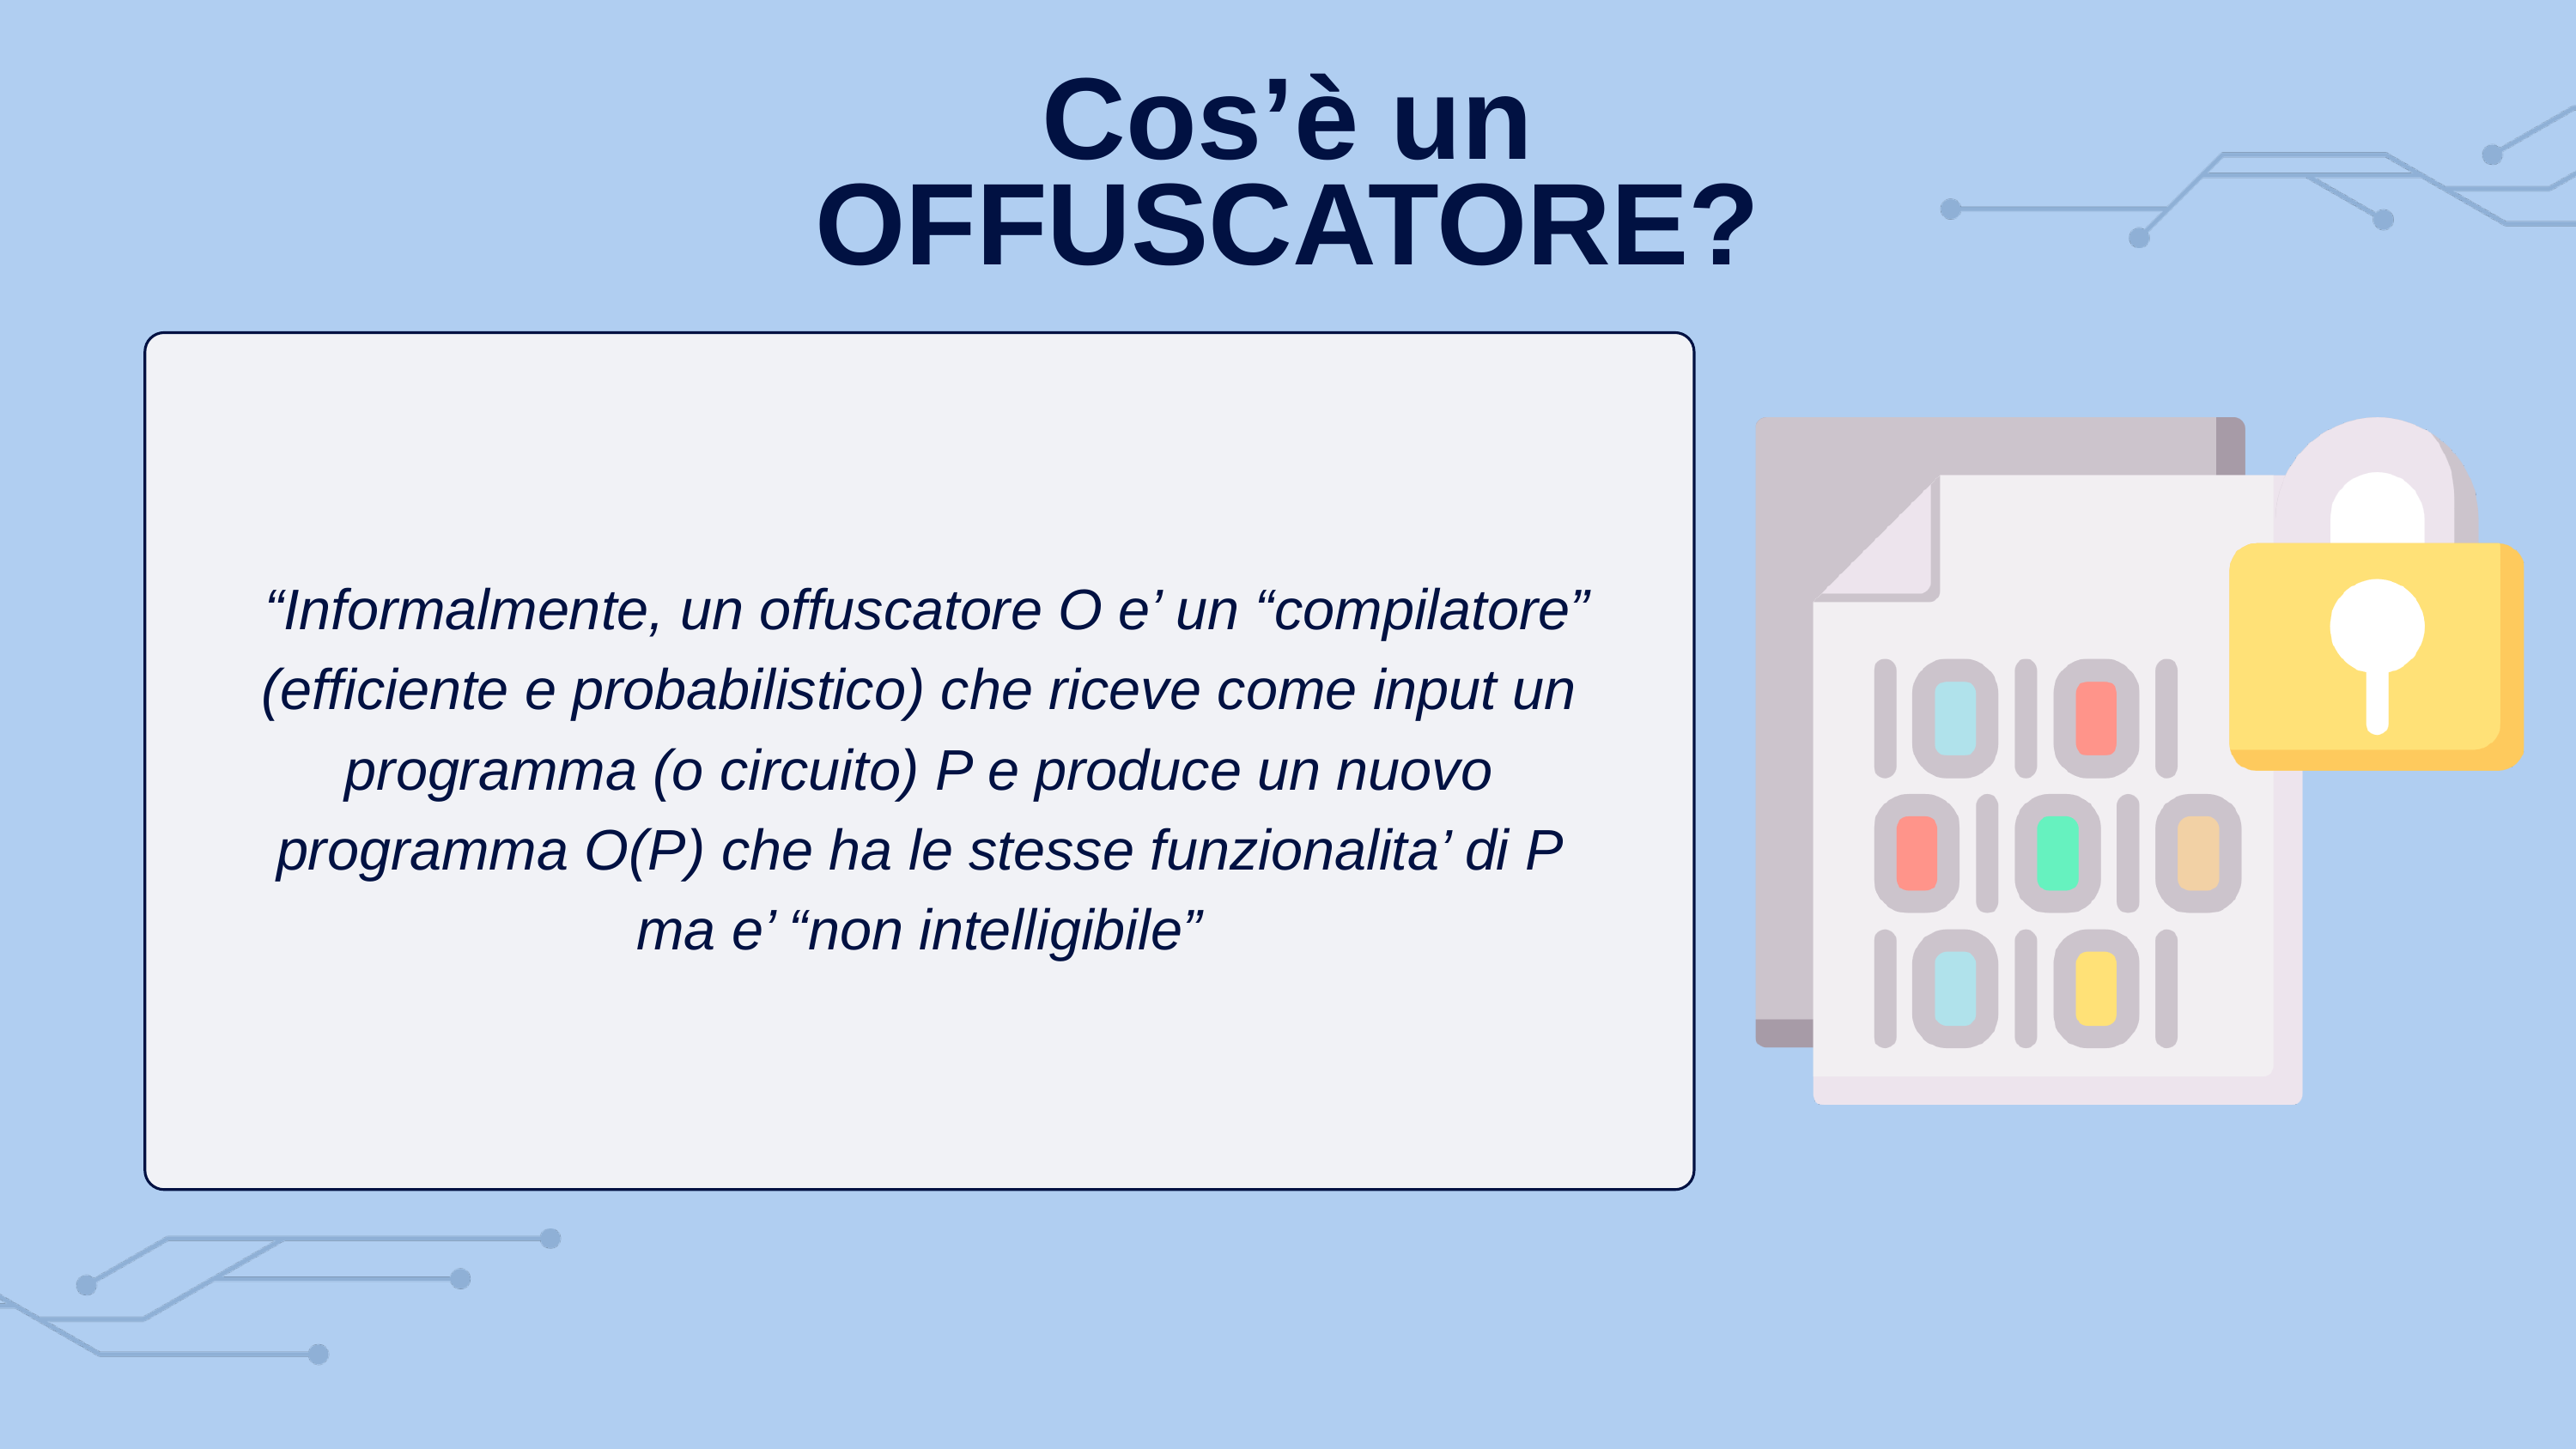

Cos’è un OFFUSCATORE?

 “Informalmente, un offuscatore O e’ un “compilatore” (efficiente e probabilistico) che riceve come input un programma (o circuito) P e produce un nuovo programma O(P) che ha le stesse funzionalita’ di P ma e’ “non intelligibile”